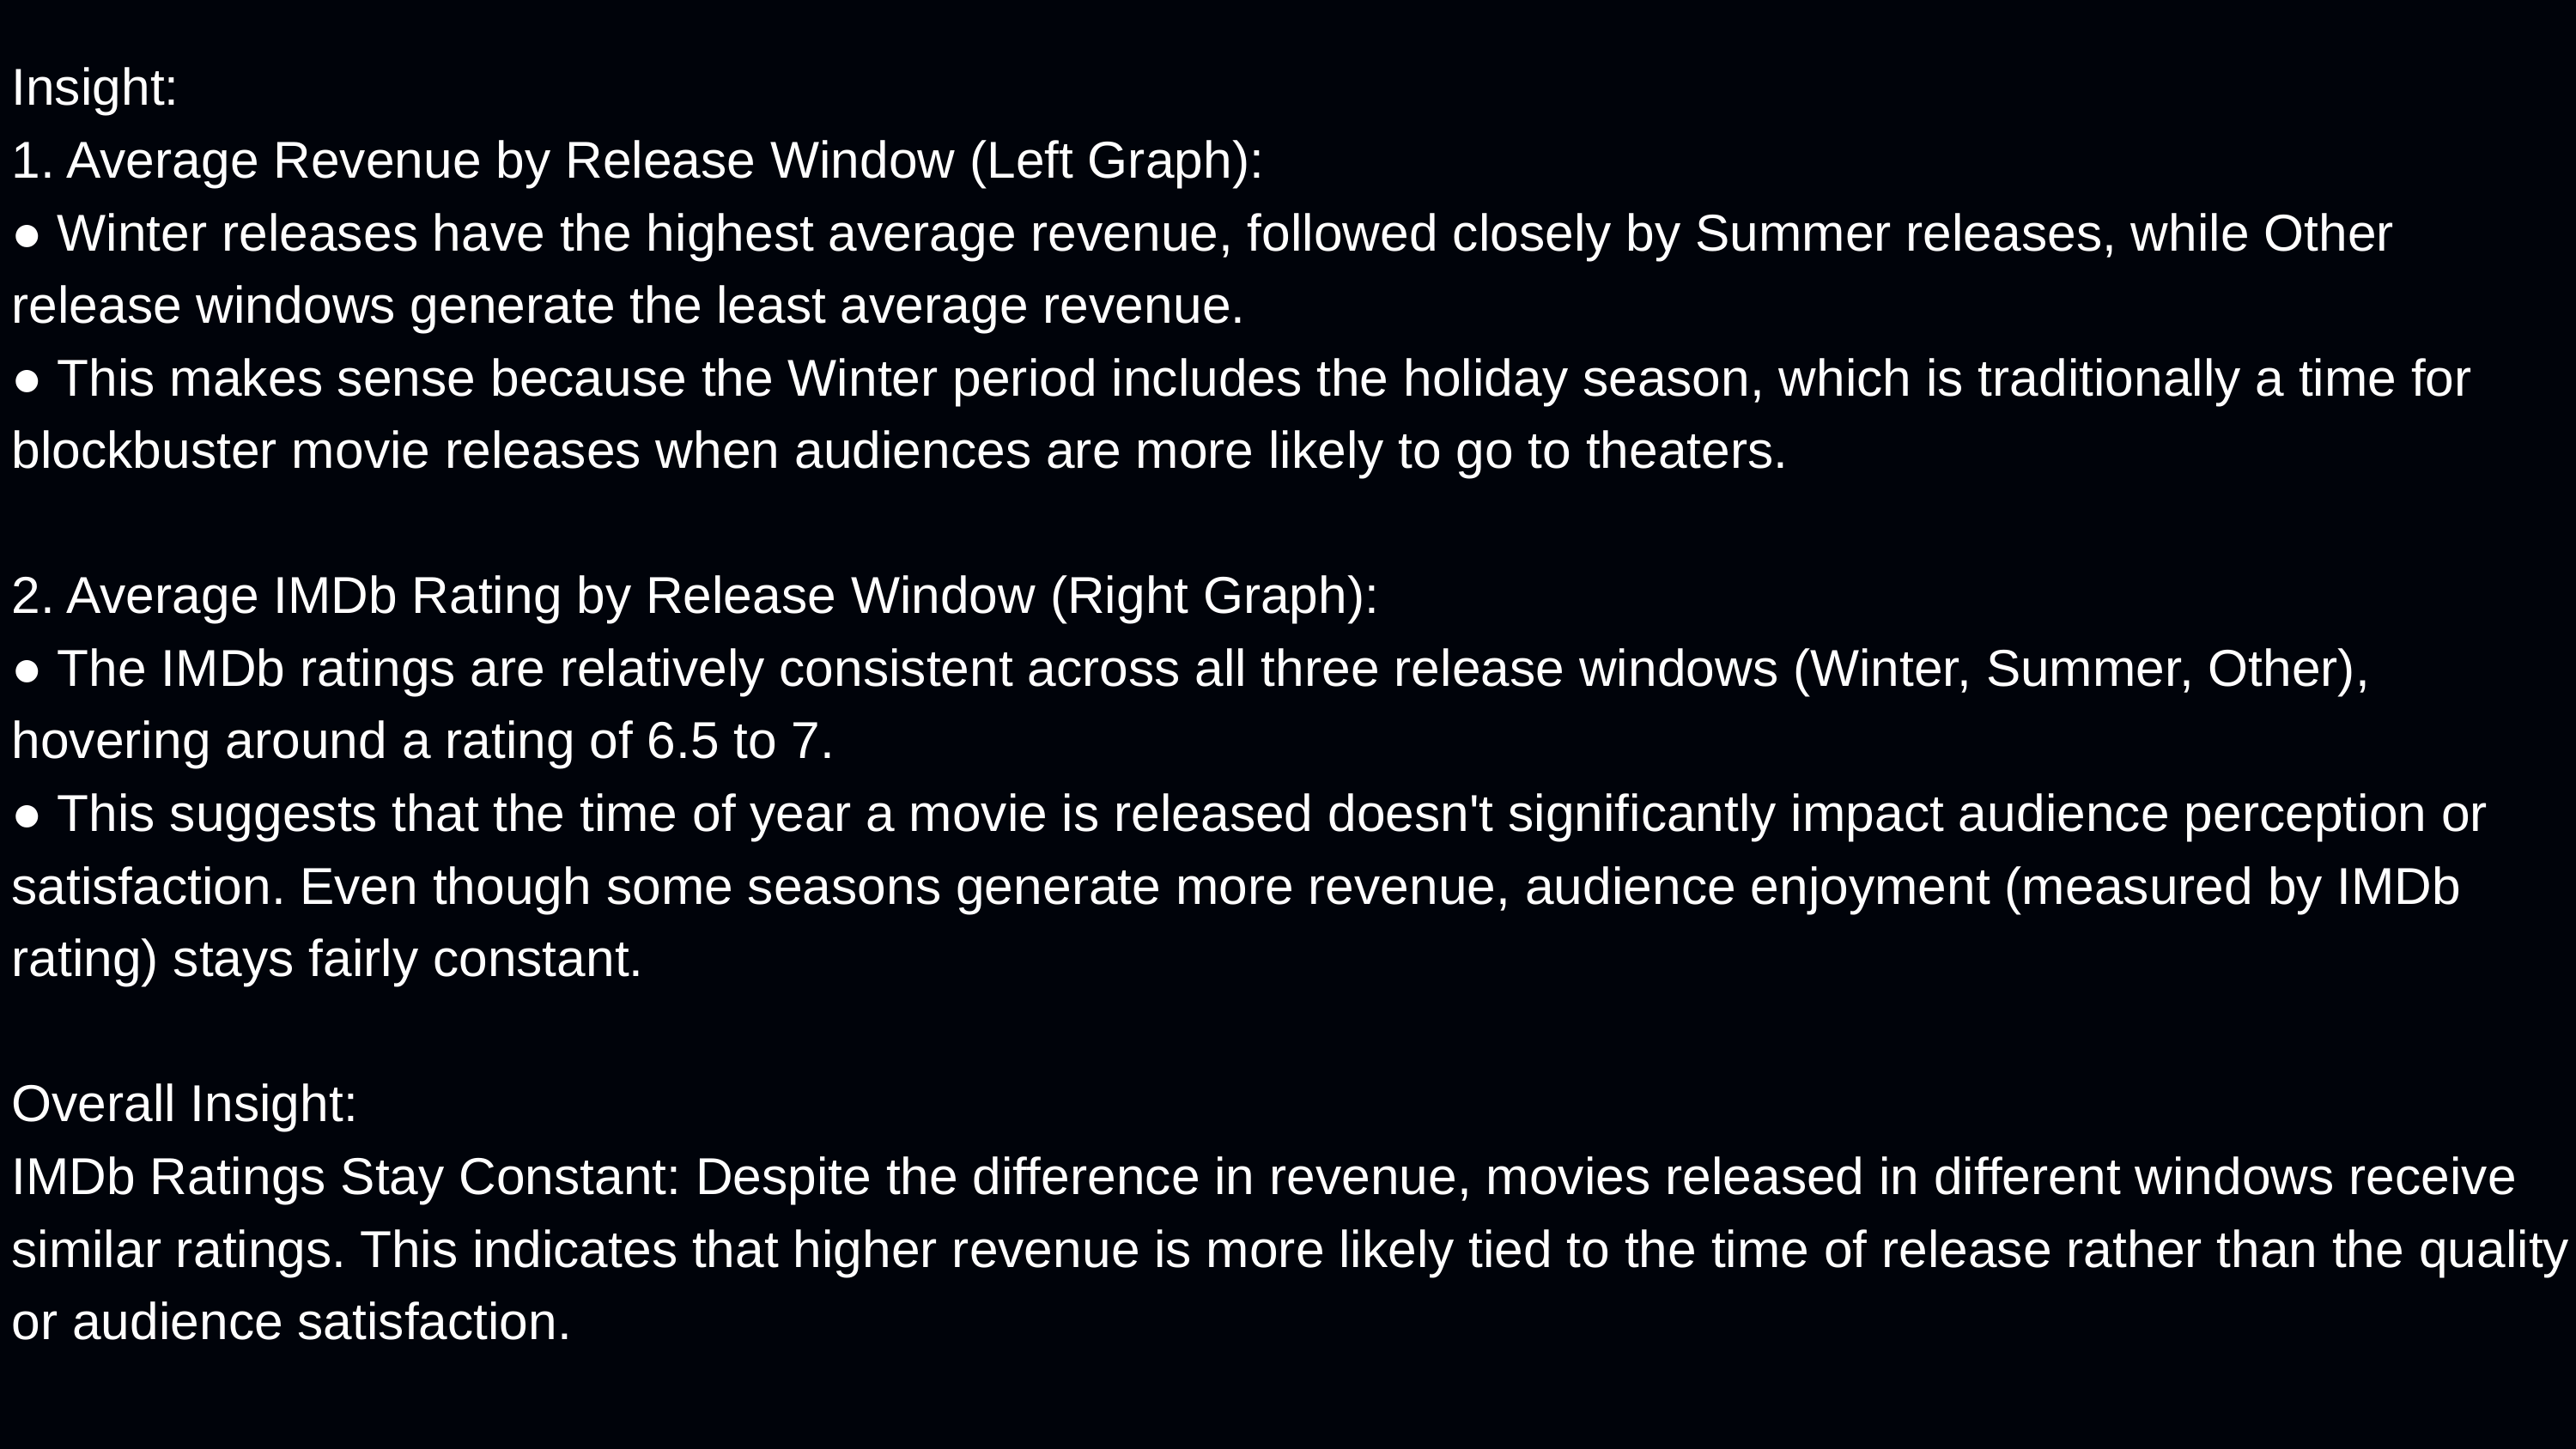

Insight:
1. Average Revenue by Release Window (Left Graph):
● Winter releases have the highest average revenue, followed closely by Summer releases, while Other release windows generate the least average revenue.
● This makes sense because the Winter period includes the holiday season, which is traditionally a time for blockbuster movie releases when audiences are more likely to go to theaters.

2. Average IMDb Rating by Release Window (Right Graph):
● The IMDb ratings are relatively consistent across all three release windows (Winter, Summer, Other), hovering around a rating of 6.5 to 7.
● This suggests that the time of year a movie is released doesn't significantly impact audience perception or satisfaction. Even though some seasons generate more revenue, audience enjoyment (measured by IMDb rating) stays fairly constant.

Overall Insight:
IMDb Ratings Stay Constant: Despite the difference in revenue, movies released in different windows receive similar ratings. This indicates that higher revenue is more likely tied to the time of release rather than the quality or audience satisfaction.